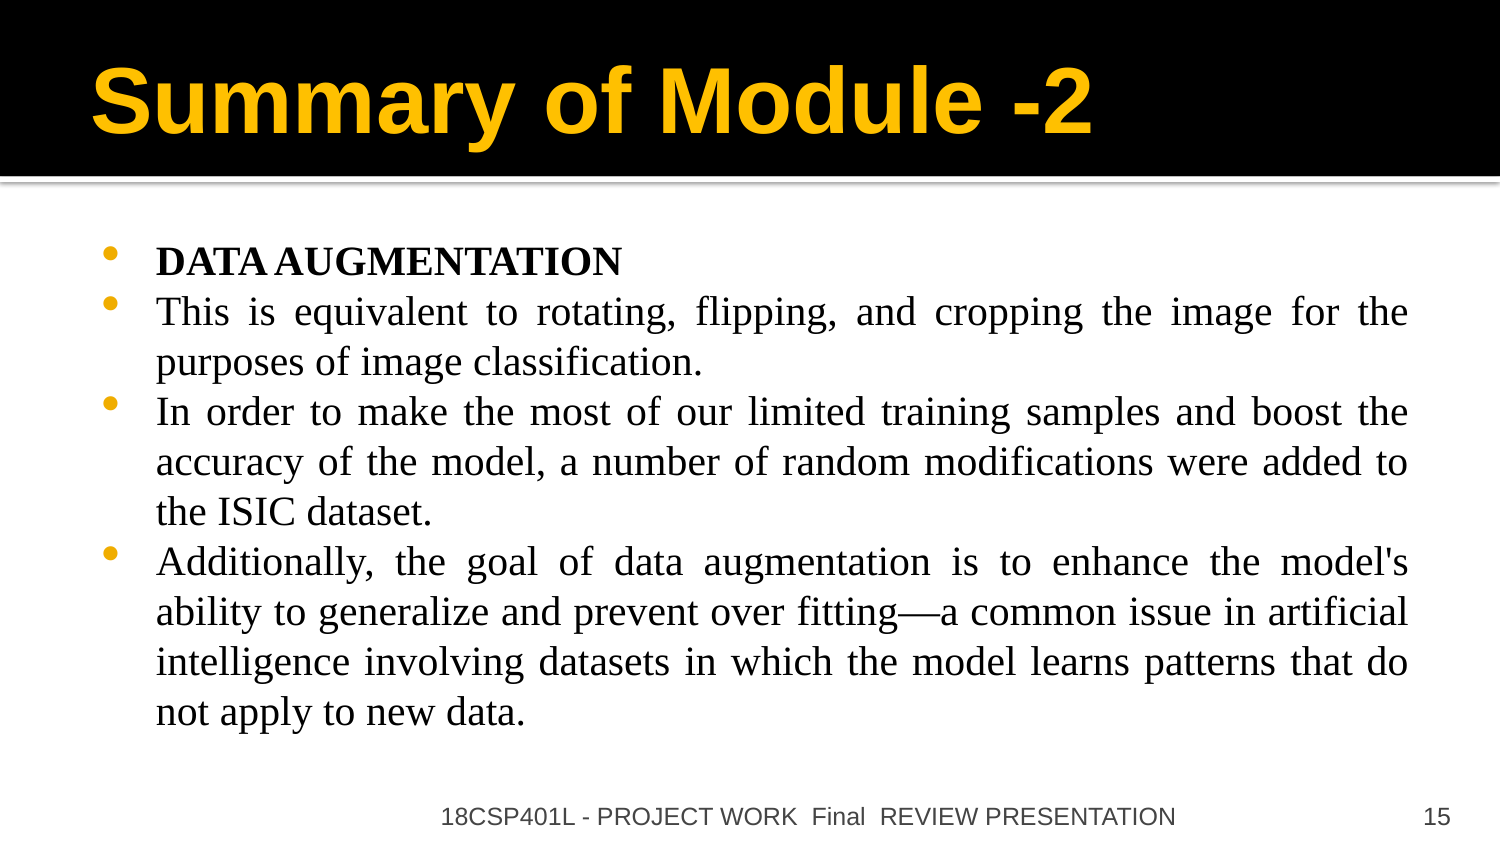

# Summary of Module -2
DATA AUGMENTATION
This is equivalent to rotating, flipping, and cropping the image for the purposes of image classification.
In order to make the most of our limited training samples and boost the accuracy of the model, a number of random modifications were added to the ISIC dataset.
Additionally, the goal of data augmentation is to enhance the model's ability to generalize and prevent over fitting—a common issue in artificial intelligence involving datasets in which the model learns patterns that do not apply to new data.

18CSP401L - PROJECT WORK  Final  REVIEW PRESENTATION
15